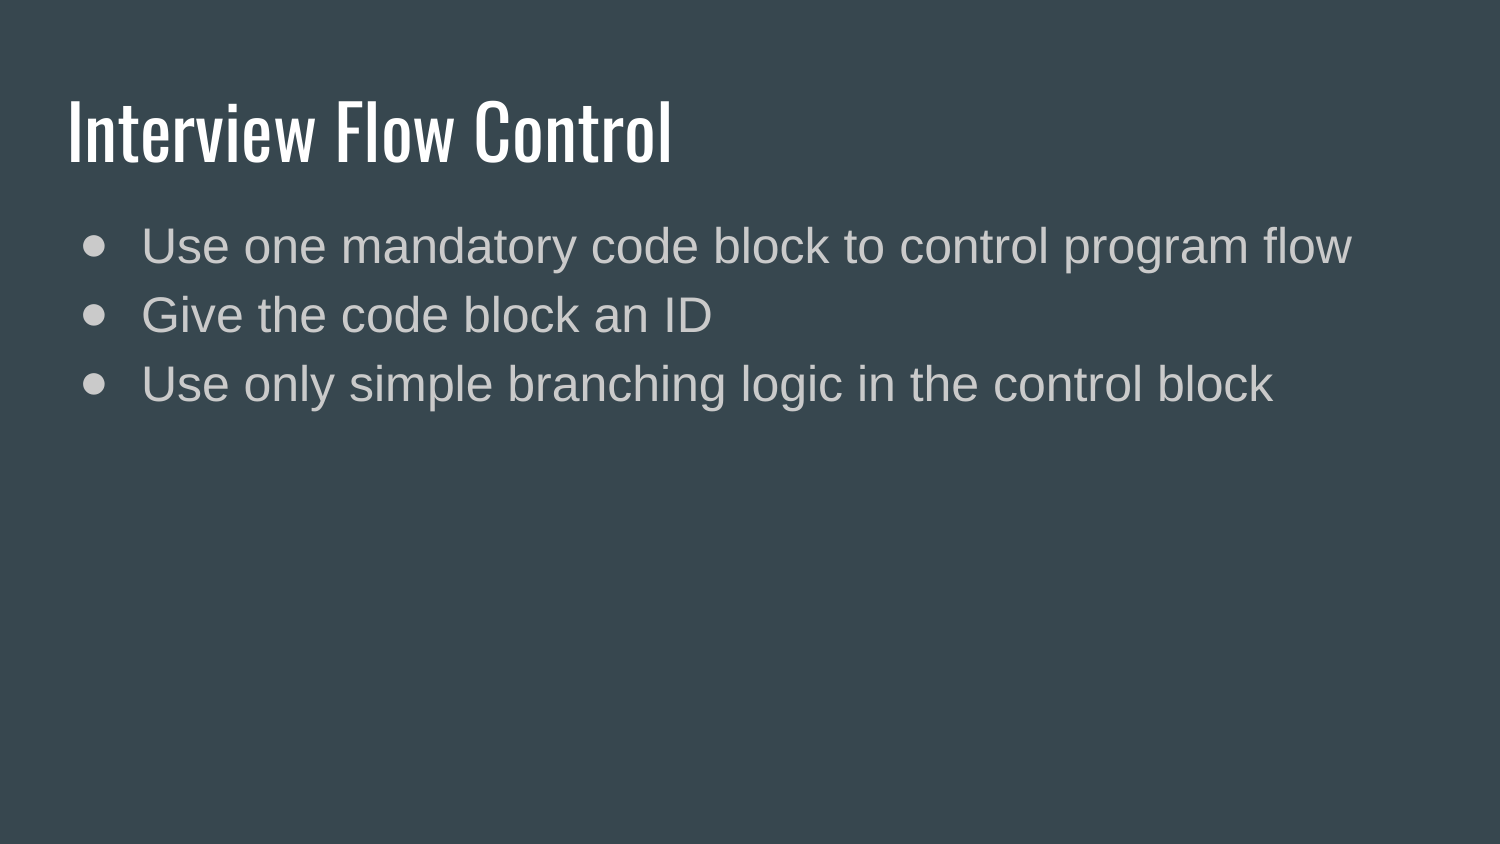

# Interview Flow Control
Use one mandatory code block to control program flow
Give the code block an ID
Use only simple branching logic in the control block